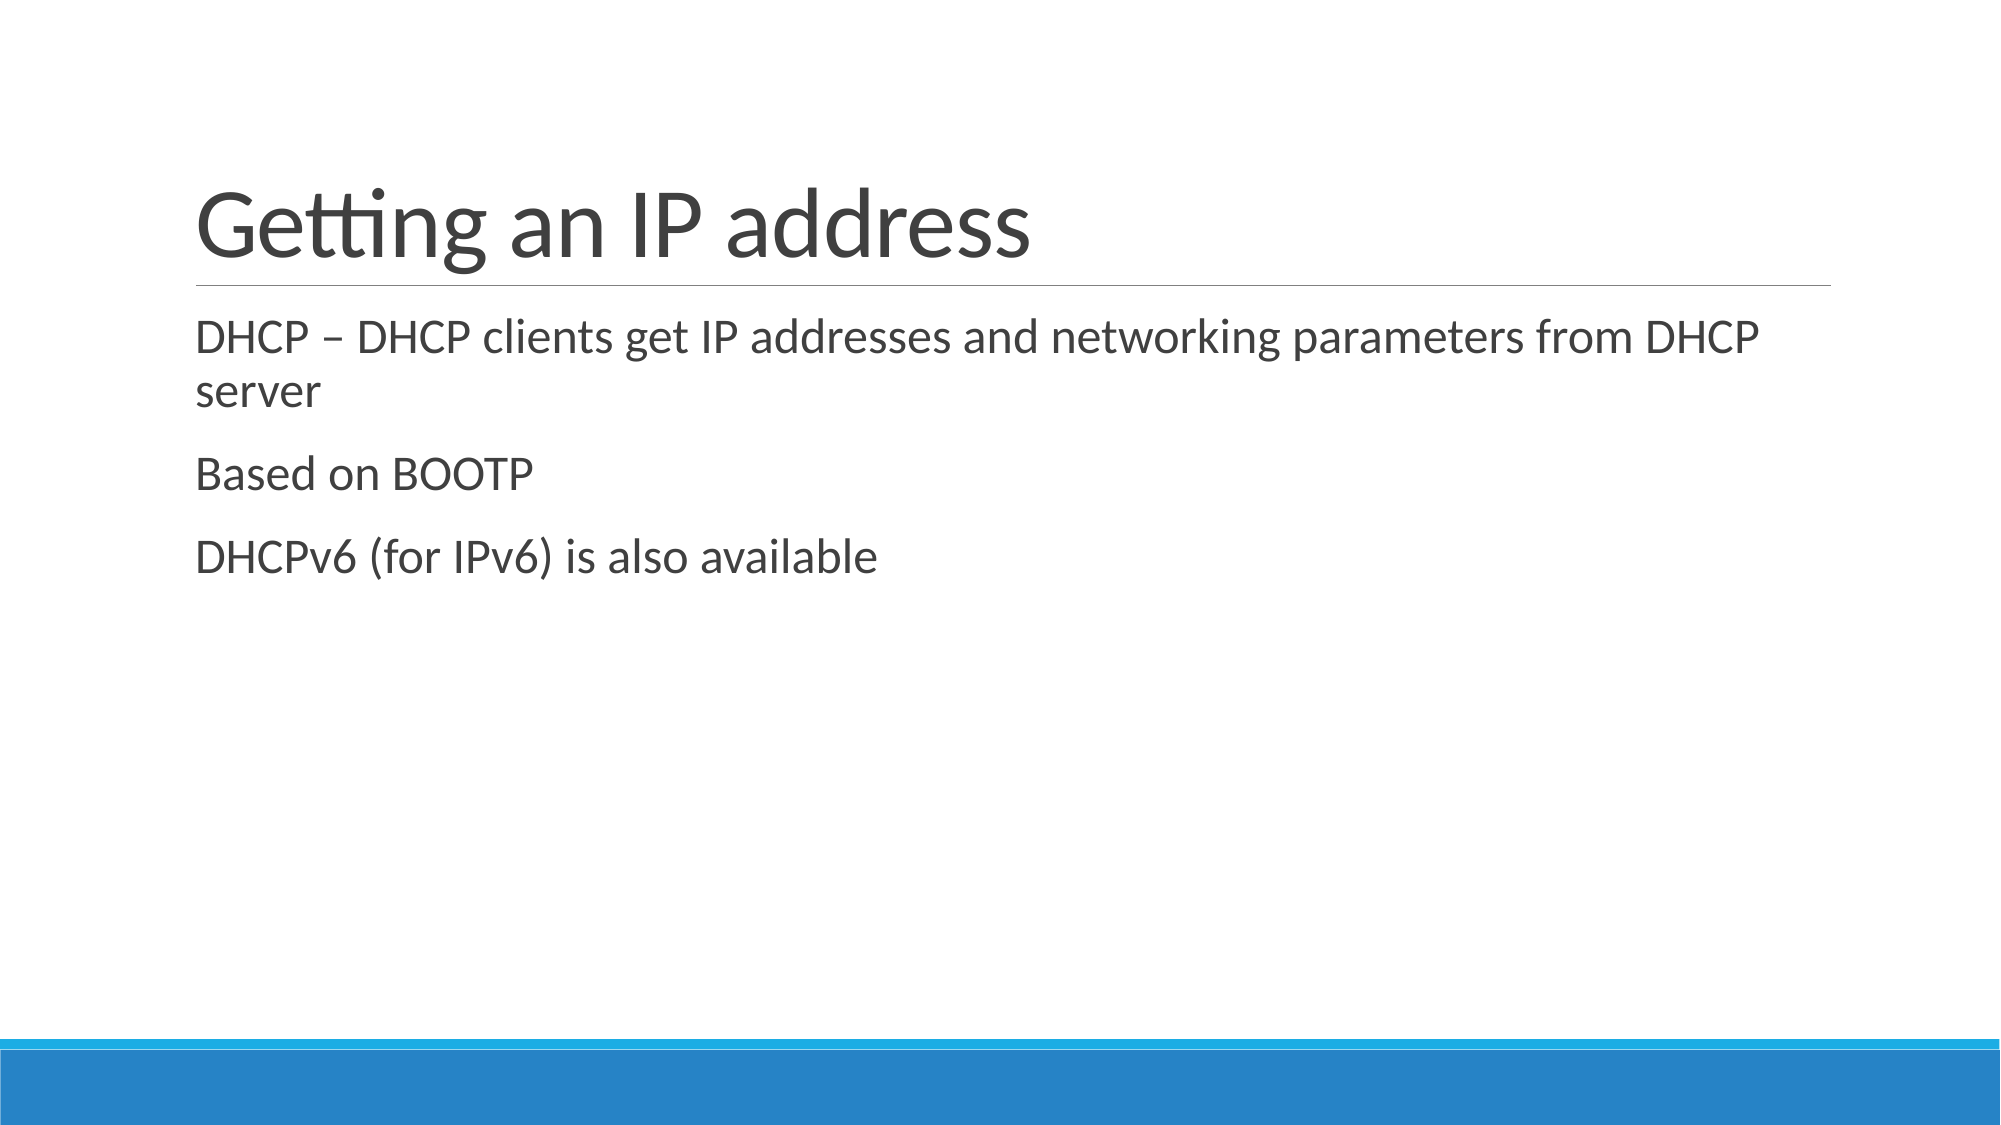

# Getting an IP address
DHCP – DHCP clients get IP addresses and networking parameters from DHCP server
Based on BOOTP
DHCPv6 (for IPv6) is also available